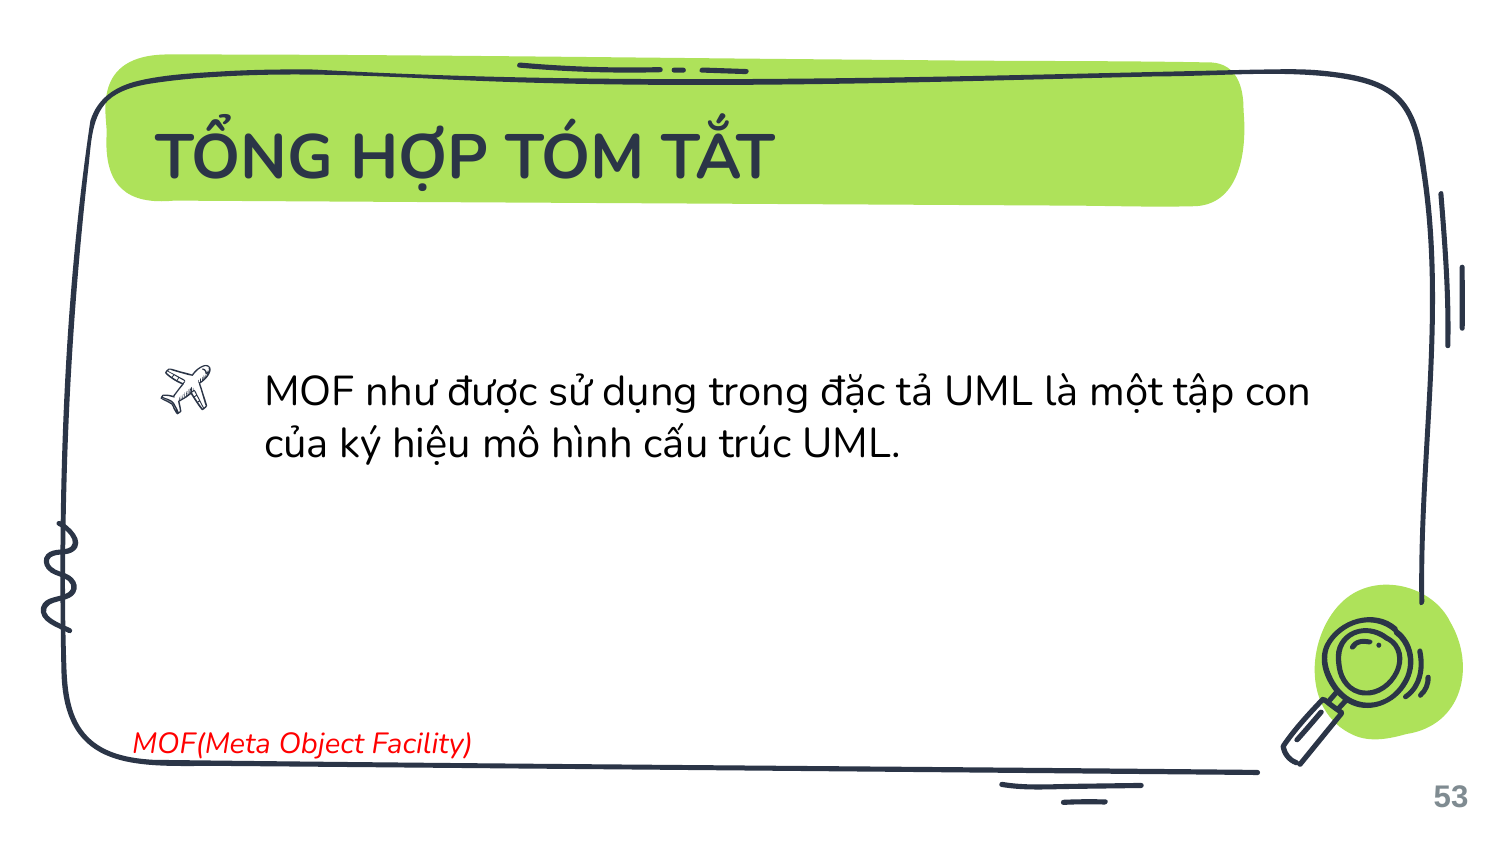

# TỔNG HỢP TÓM TẮT
MOF như được sử dụng trong đặc tả UML là một tập con của ký hiệu mô hình cấu trúc UML.

MOF(Meta Object Facility)
53